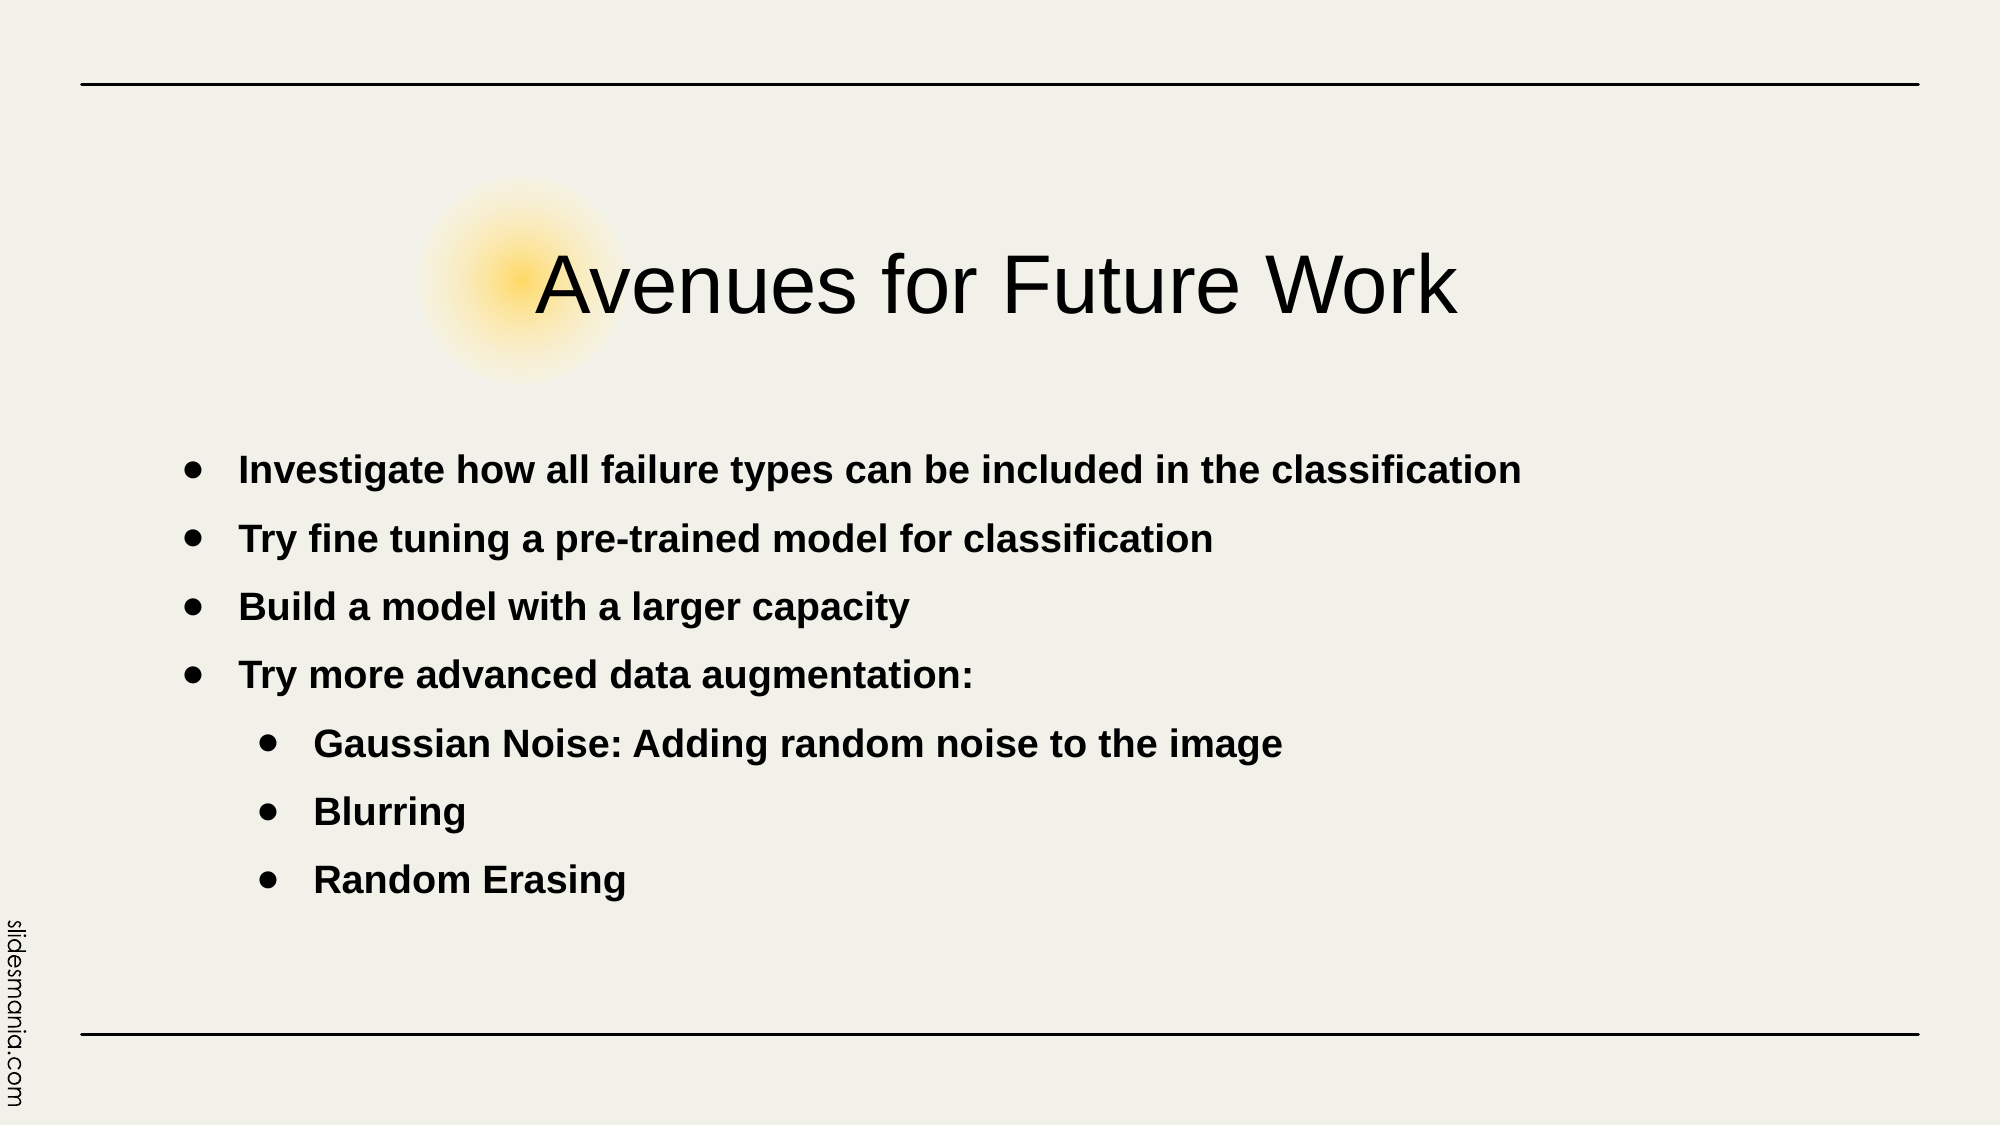

# Avenues for Future Work
Investigate how all failure types can be included in the classification
Try fine tuning a pre-trained model for classification
Build a model with a larger capacity
Try more advanced data augmentation:
Gaussian Noise: Adding random noise to the image
Blurring
Random Erasing